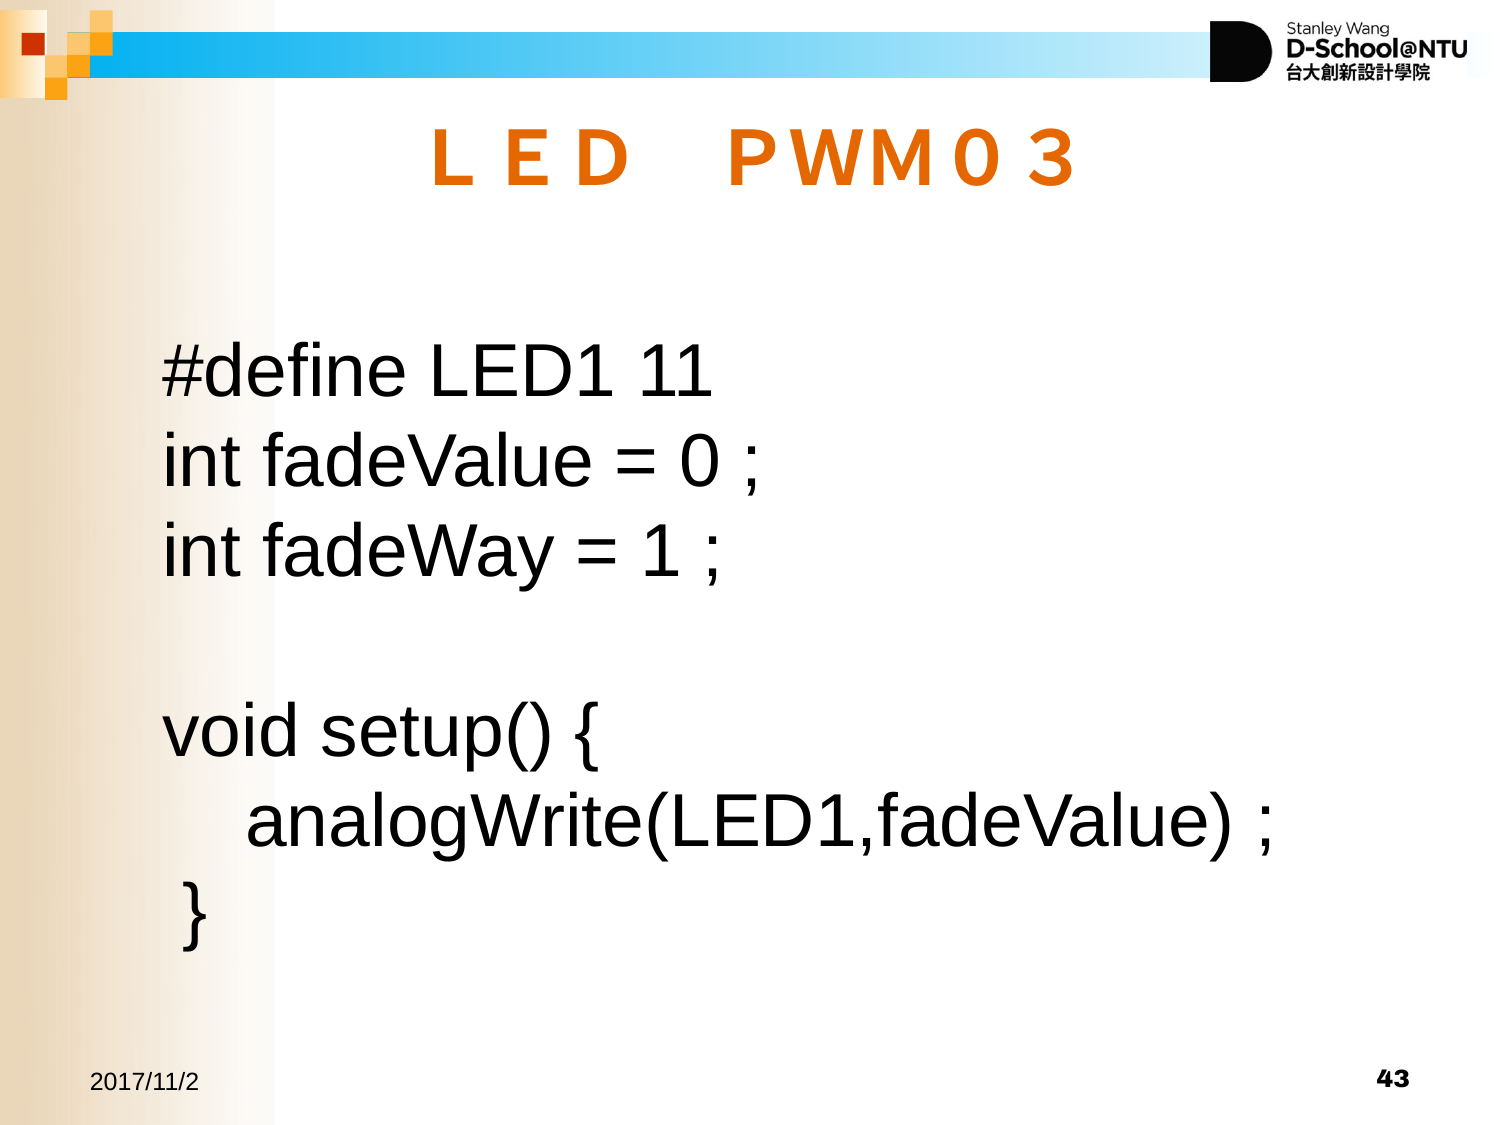

ＬＥＤ　ＰＷＭ０３
#define LED1 11
int fadeValue = 0 ;
int fadeWay = 1 ;

void setup() {
    analogWrite(LED1,fadeValue) ;
 }
2017/11/2
43